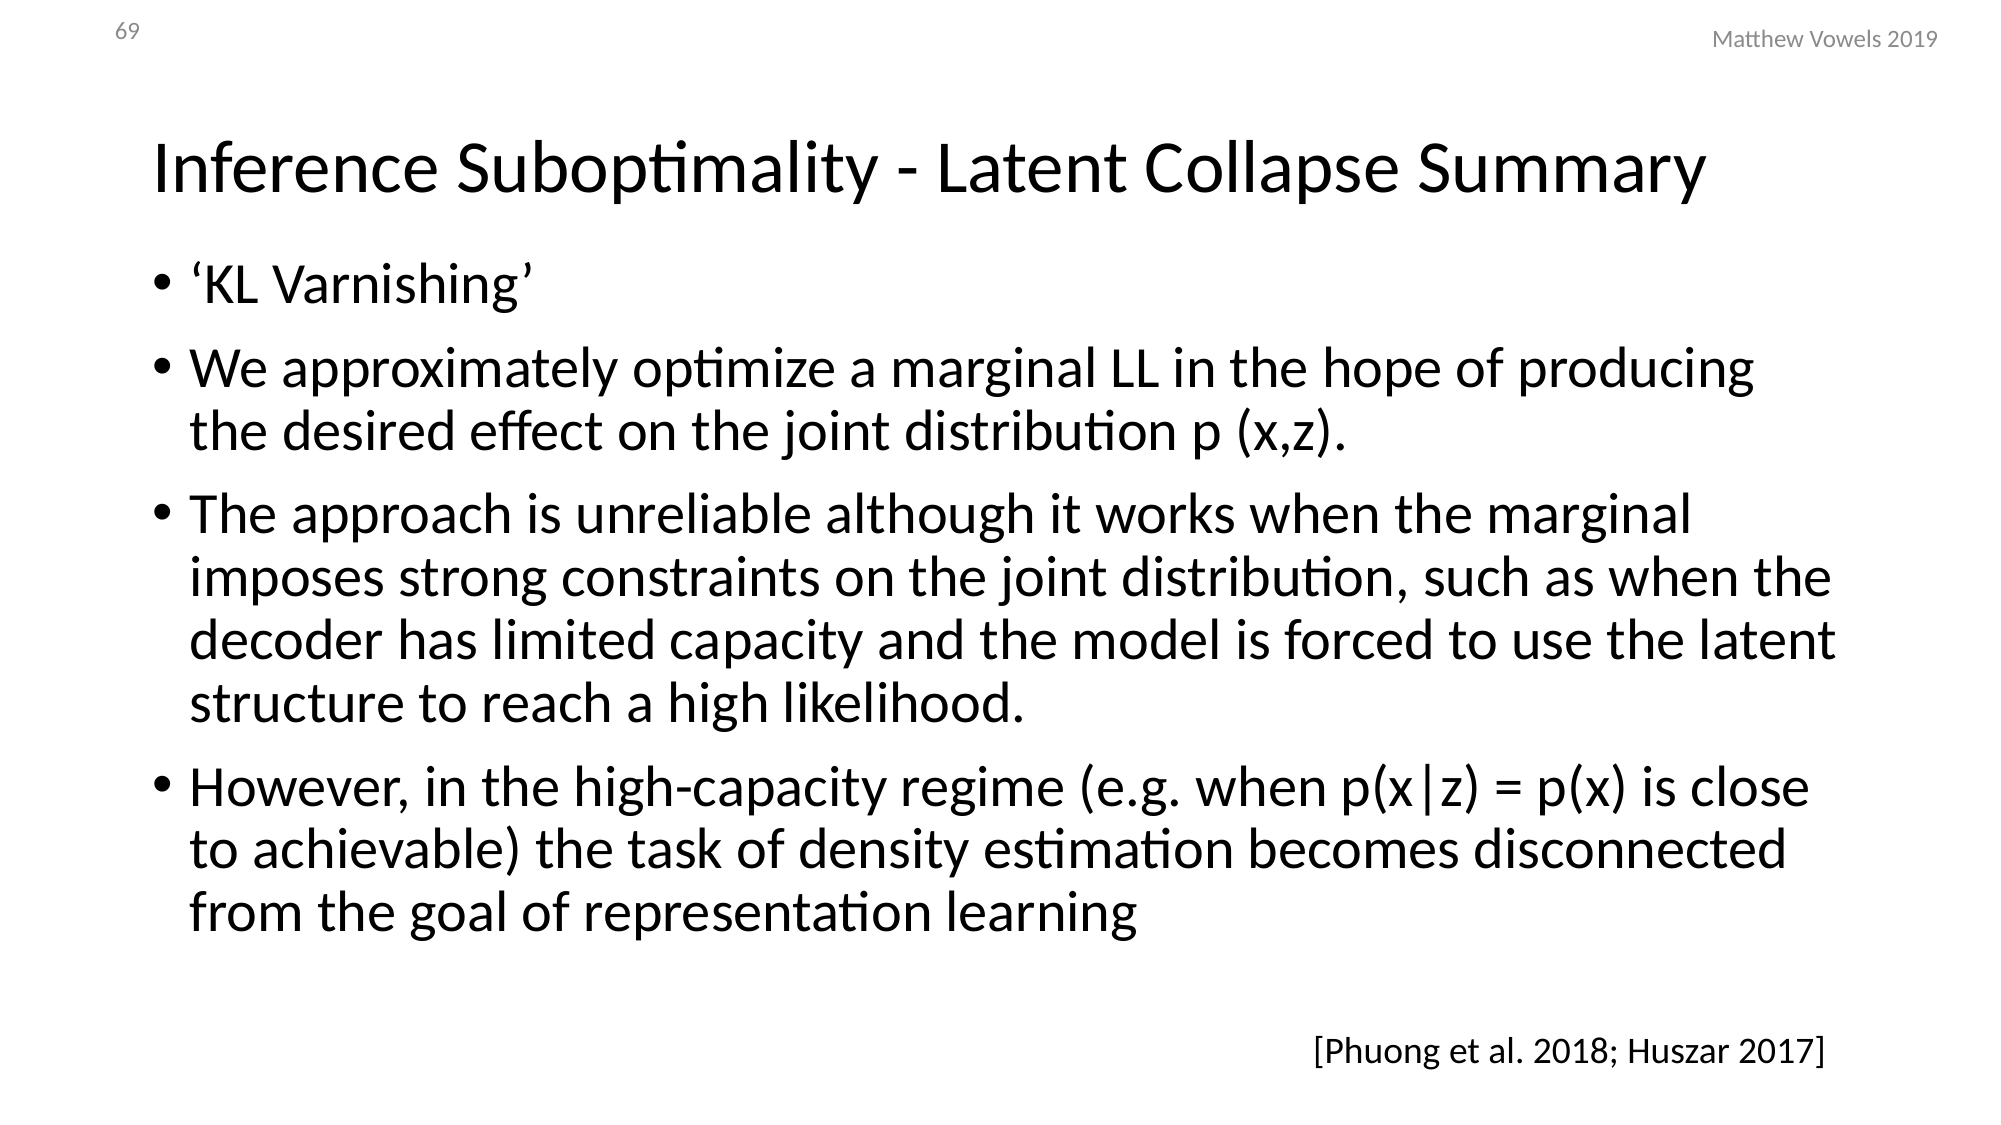

69
Matthew Vowels 2019
# Inference Suboptimality - Latent Collapse Summary
‘KL Varnishing’
We approximately optimize a marginal LL in the hope of producing the desired effect on the joint distribution p (x,z).
The approach is unreliable although it works when the marginal imposes strong constraints on the joint distribution, such as when the decoder has limited capacity and the model is forced to use the latent structure to reach a high likelihood.
However, in the high-capacity regime (e.g. when p(x|z) = p(x) is close to achievable) the task of density estimation becomes disconnected from the goal of representation learning
[Phuong et al. 2018; Huszar 2017]